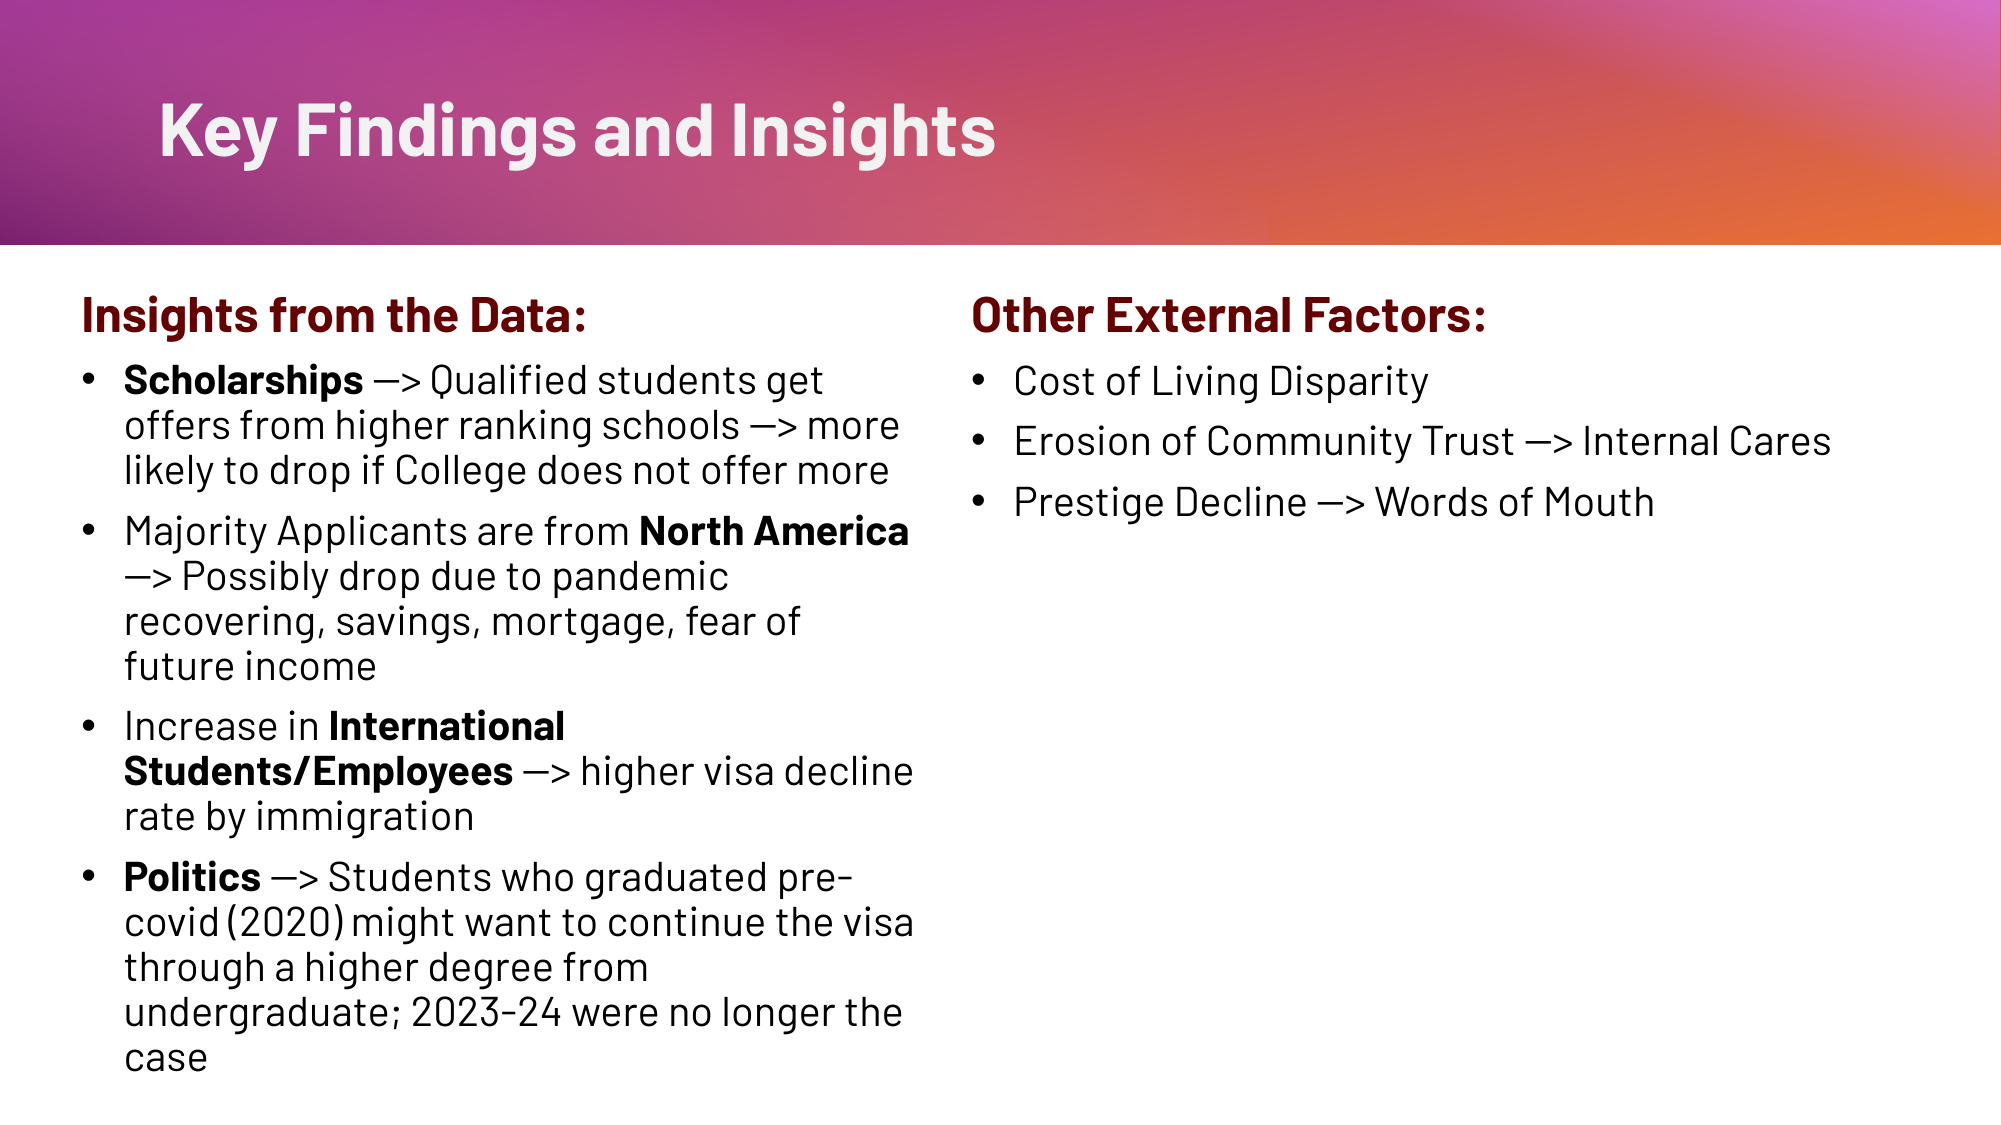

# Key Findings and Insights
Insights from the Data:
Scholarships --> Qualified students get offers from higher ranking schools --> more likely to drop if College does not offer more
Majority Applicants are from North America --> Possibly drop due to pandemic recovering, savings, mortgage, fear of future income
Increase in International Students/Employees --> higher visa decline rate by immigration
Politics --> Students who graduated pre-covid (2020) might want to continue the visa through a higher degree from undergraduate; 2023-24 were no longer the case

Other External Factors:
Cost of Living Disparity
Erosion of Community Trust --> Internal Cares
Prestige Decline --> Words of Mouth